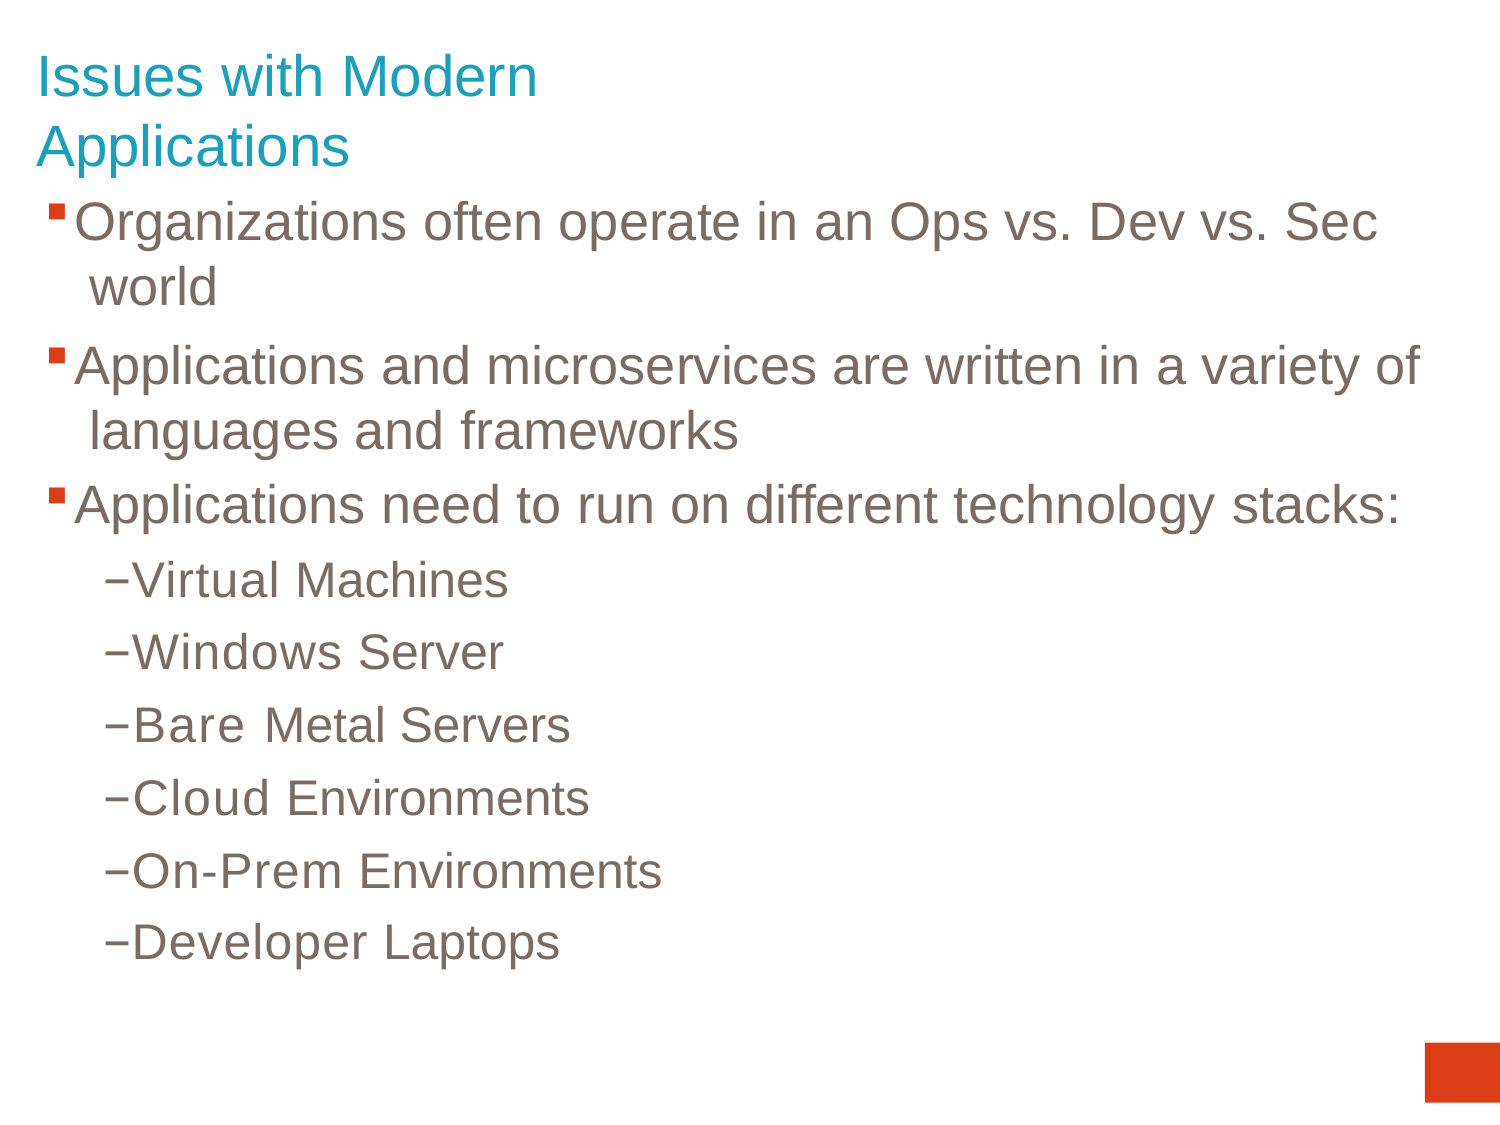

# Issues with Modern Applications
Organizations often operate in an Ops vs. Dev vs. Sec  world
Applications and microservices are written in a variety of  languages and frameworks
Applications need to run on different technology stacks:
–Virtual Machines
–Windows Server
–Bare Metal Servers
–Cloud Environments
–On-Prem Environments
–Developer Laptops